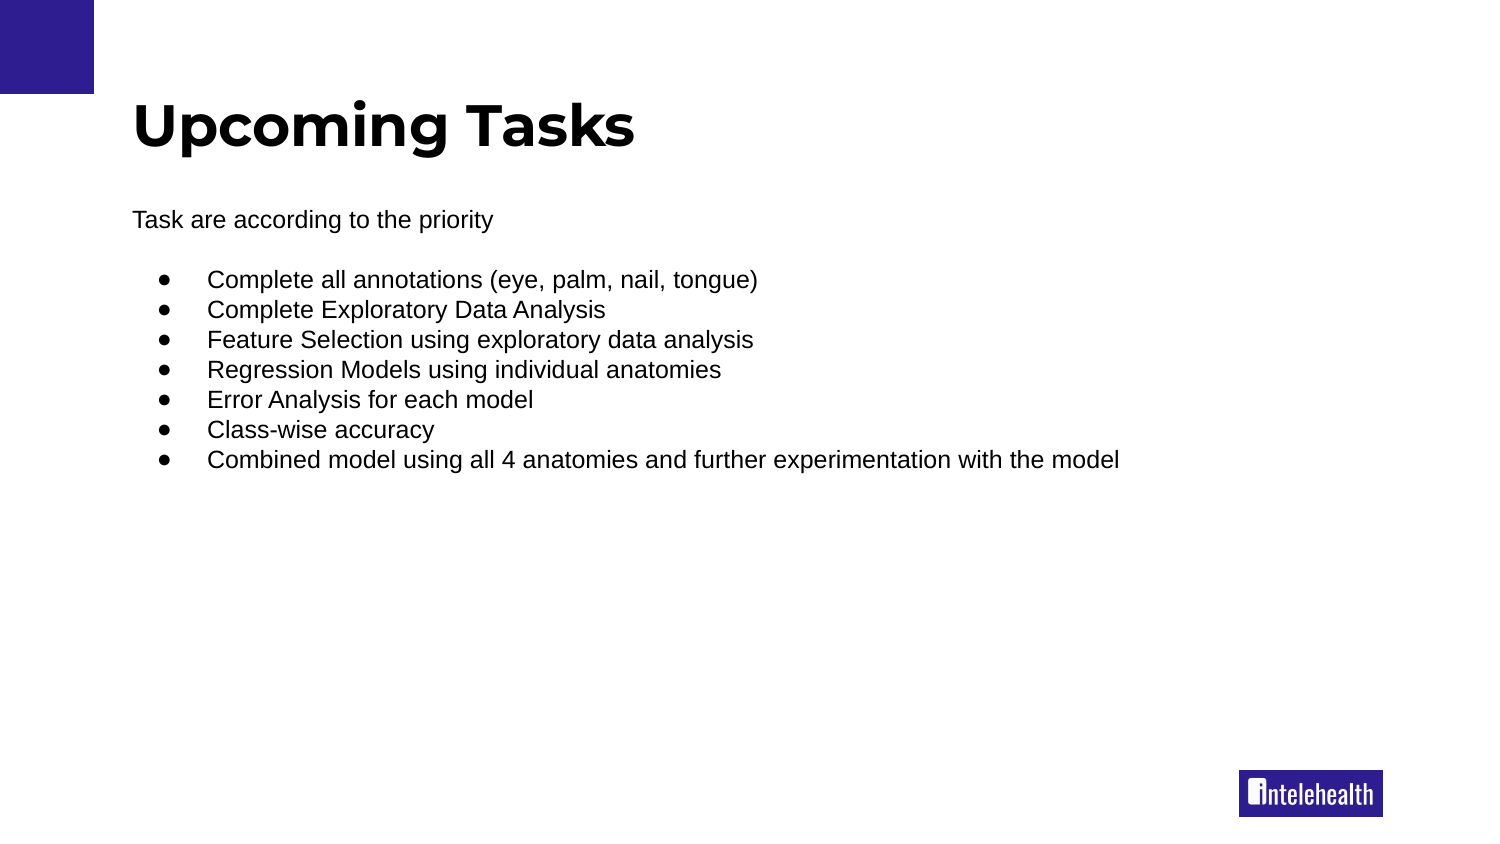

# Upcoming Tasks
Task are according to the priority

Complete all annotations (eye, palm, nail, tongue)
Complete Exploratory Data Analysis
Feature Selection using exploratory data analysis
Regression Models using individual anatomies
Error Analysis for each model
Class-wise accuracy
Combined model using all 4 anatomies and further experimentation with the model